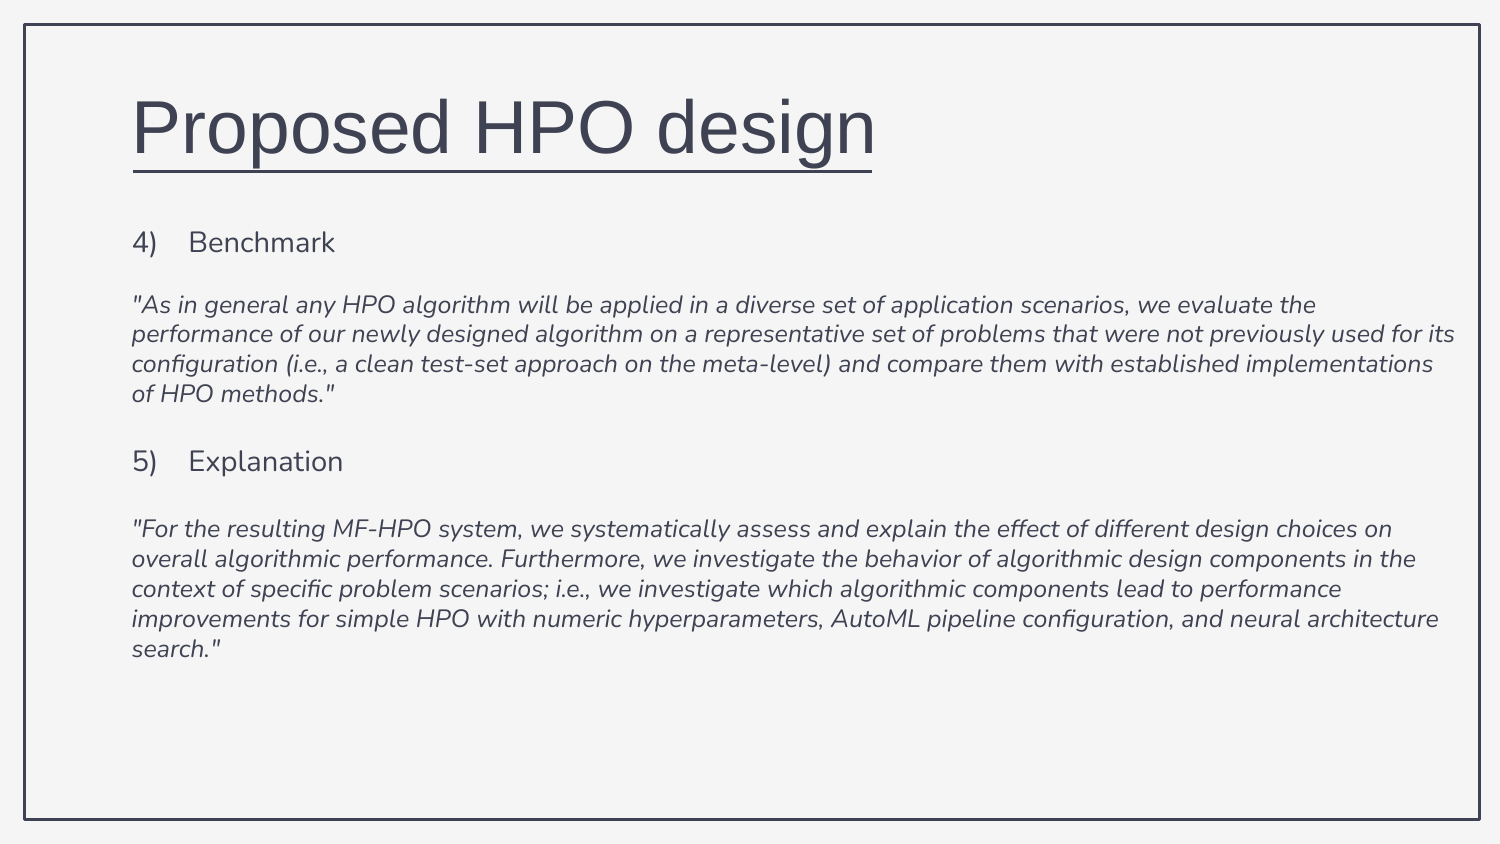

Proposed HPO design
4)    Benchmark

"As in general any HPO algorithm will be applied in a diverse set of application scenarios, we evaluate the performance of our newly designed algorithm on a representative set of problems that were not previously used for its configuration (i.e., a clean test-set approach on the meta-level) and compare them with established implementations of HPO methods."

5)    Explanation

"For the resulting MF-HPO system, we systematically assess and explain the effect of different design choices on overall algorithmic performance. Furthermore, we investigate the behavior of algorithmic design components in the context of specific problem scenarios; i.e., we investigate which algorithmic components lead to performance improvements for simple HPO with numeric hyperparameters, AutoML pipeline configuration, and neural architecture search."